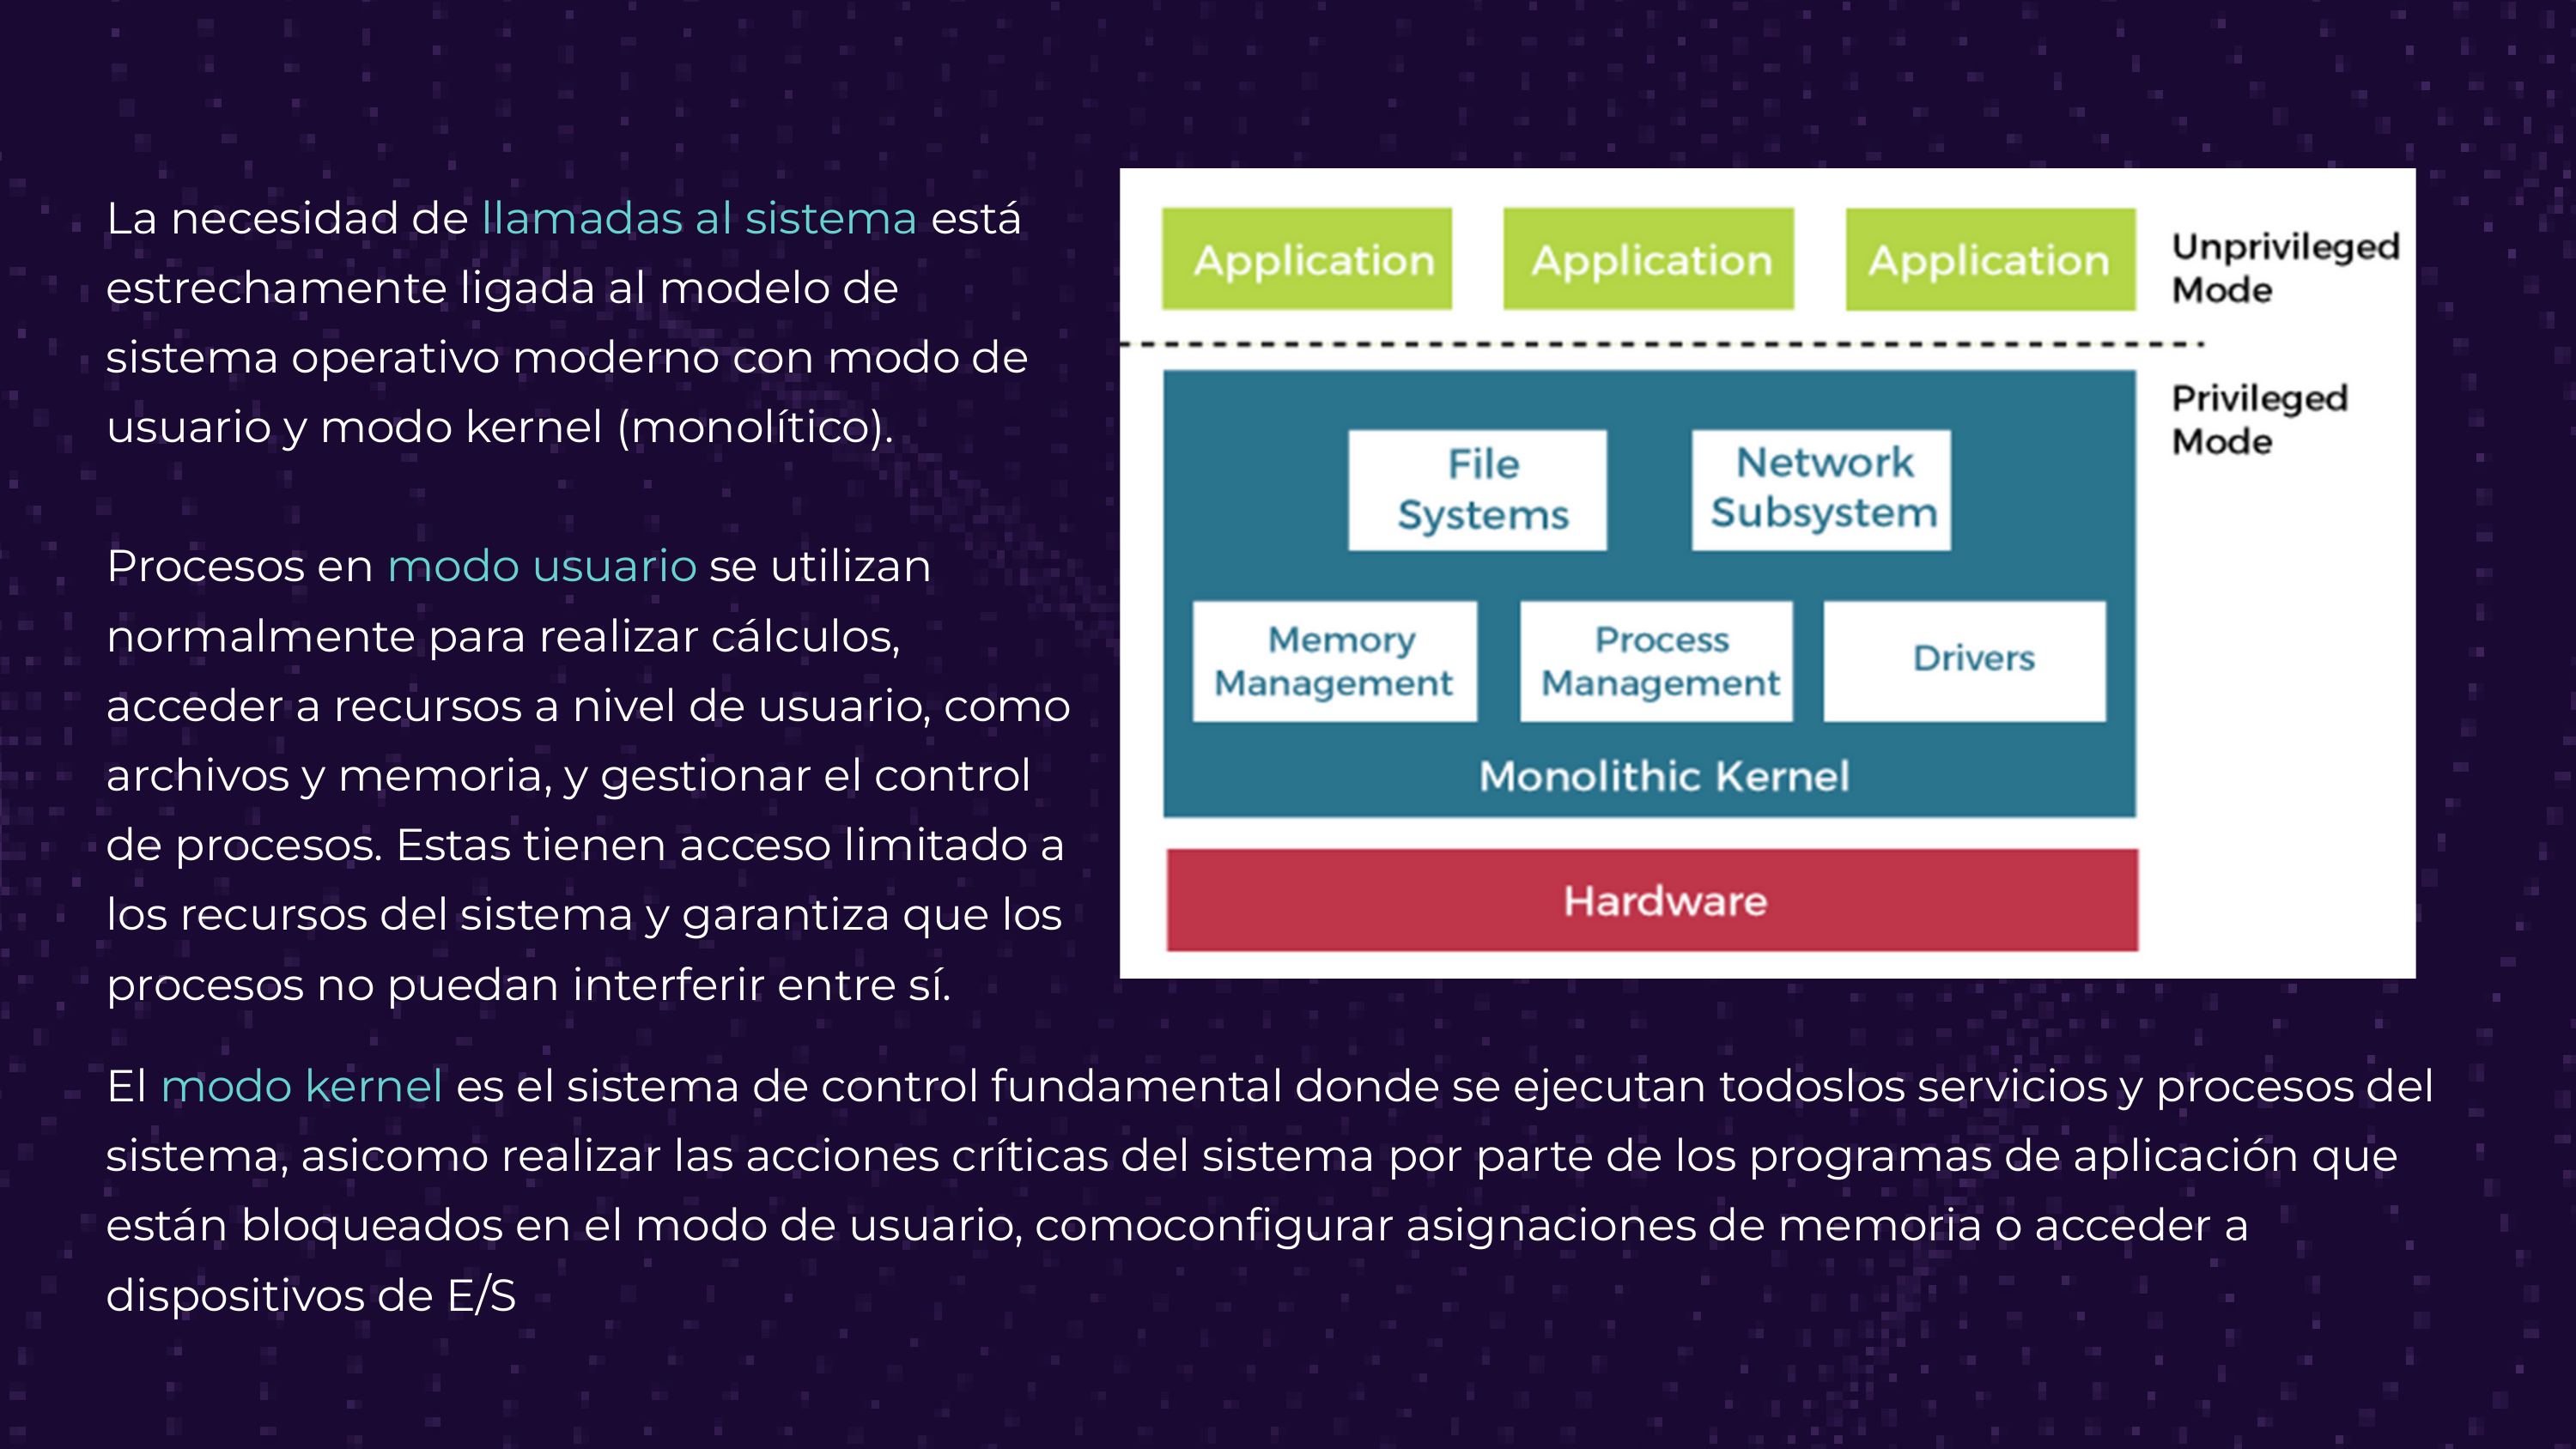

La necesidad de llamadas al sistema está estrechamente ligada al modelo de sistema operativo moderno con modo de usuario y modo kernel (monolítico).

Procesos en modo usuario se utilizan normalmente para realizar cálculos, acceder a recursos a nivel de usuario, como archivos y memoria, y gestionar el control de procesos. Estas tienen acceso limitado a los recursos del sistema y garantiza que los procesos no puedan interferir entre sí.
El modo kernel es el sistema de control fundamental donde se ejecutan todoslos servicios y procesos del sistema, asicomo realizar las acciones críticas del sistema por parte de los programas de aplicación que están bloqueados en el modo de usuario, comoconfigurar asignaciones de memoria o acceder a dispositivos de E/S